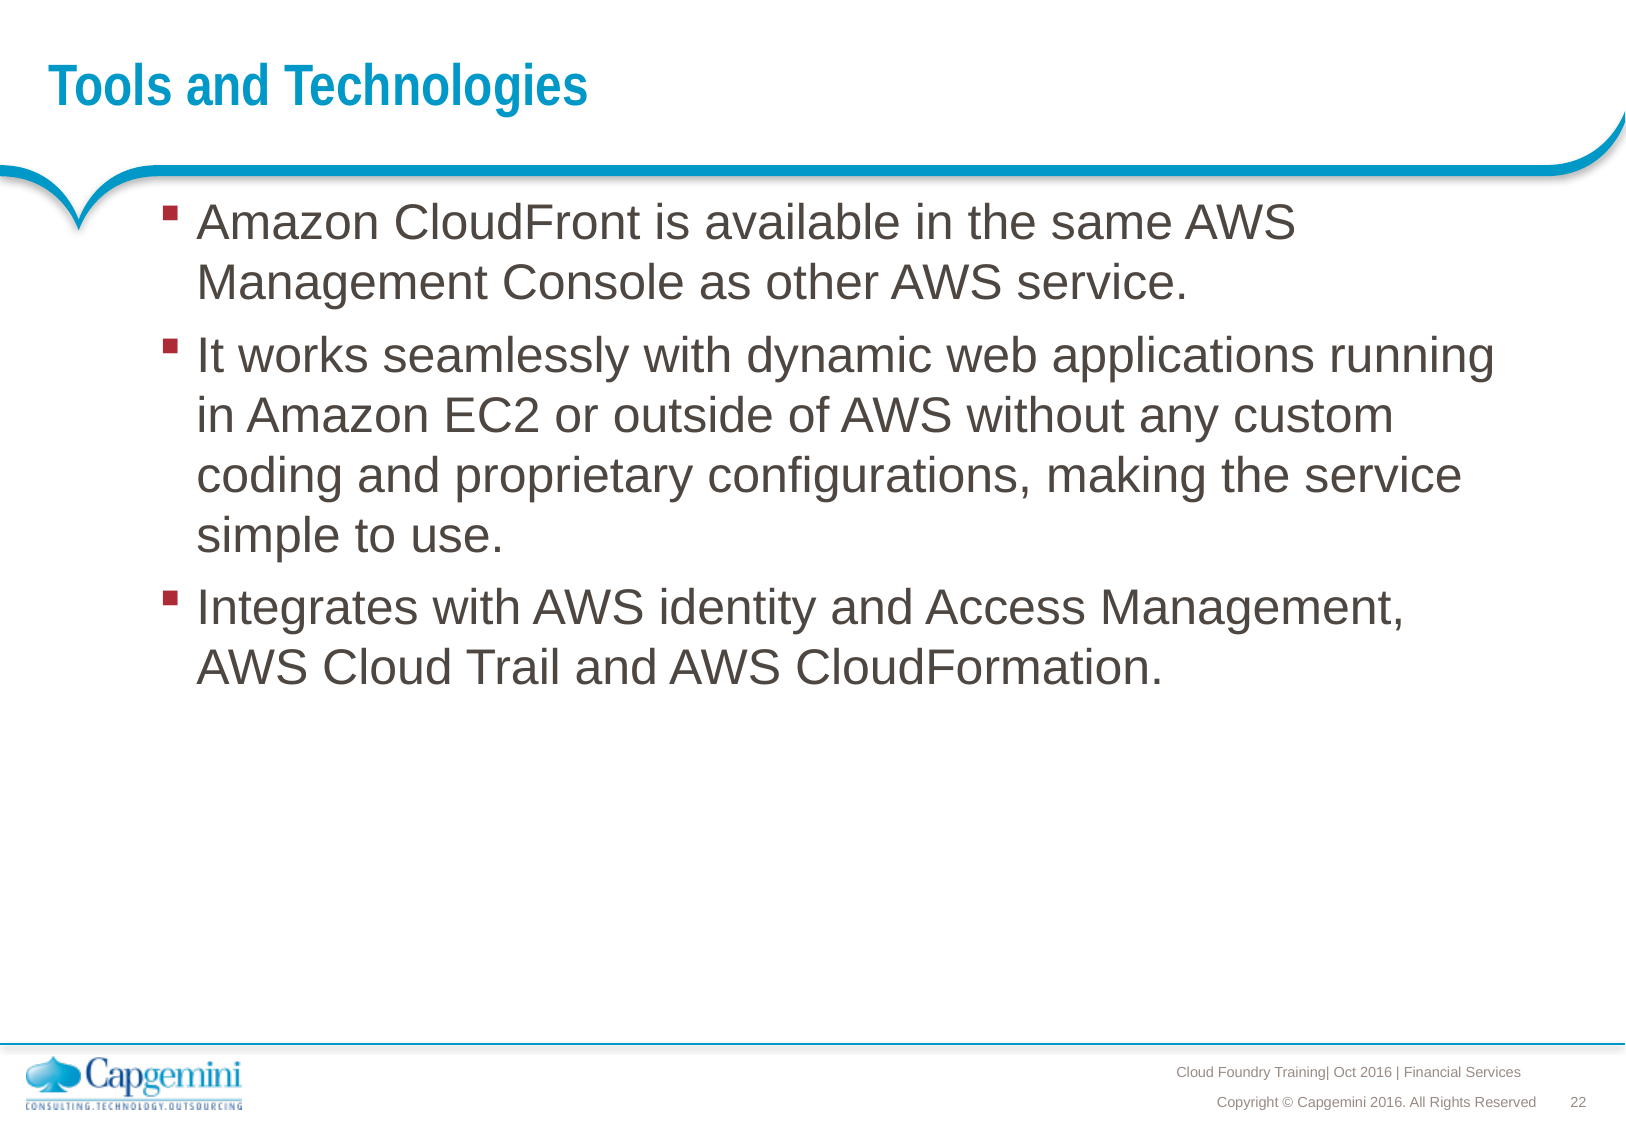

# Tools and Technologies
Amazon CloudFront is available in the same AWS Management Console as other AWS service.
It works seamlessly with dynamic web applications running in Amazon EC2 or outside of AWS without any custom coding and proprietary configurations, making the service simple to use.
Integrates with AWS identity and Access Management, AWS Cloud Trail and AWS CloudFormation.